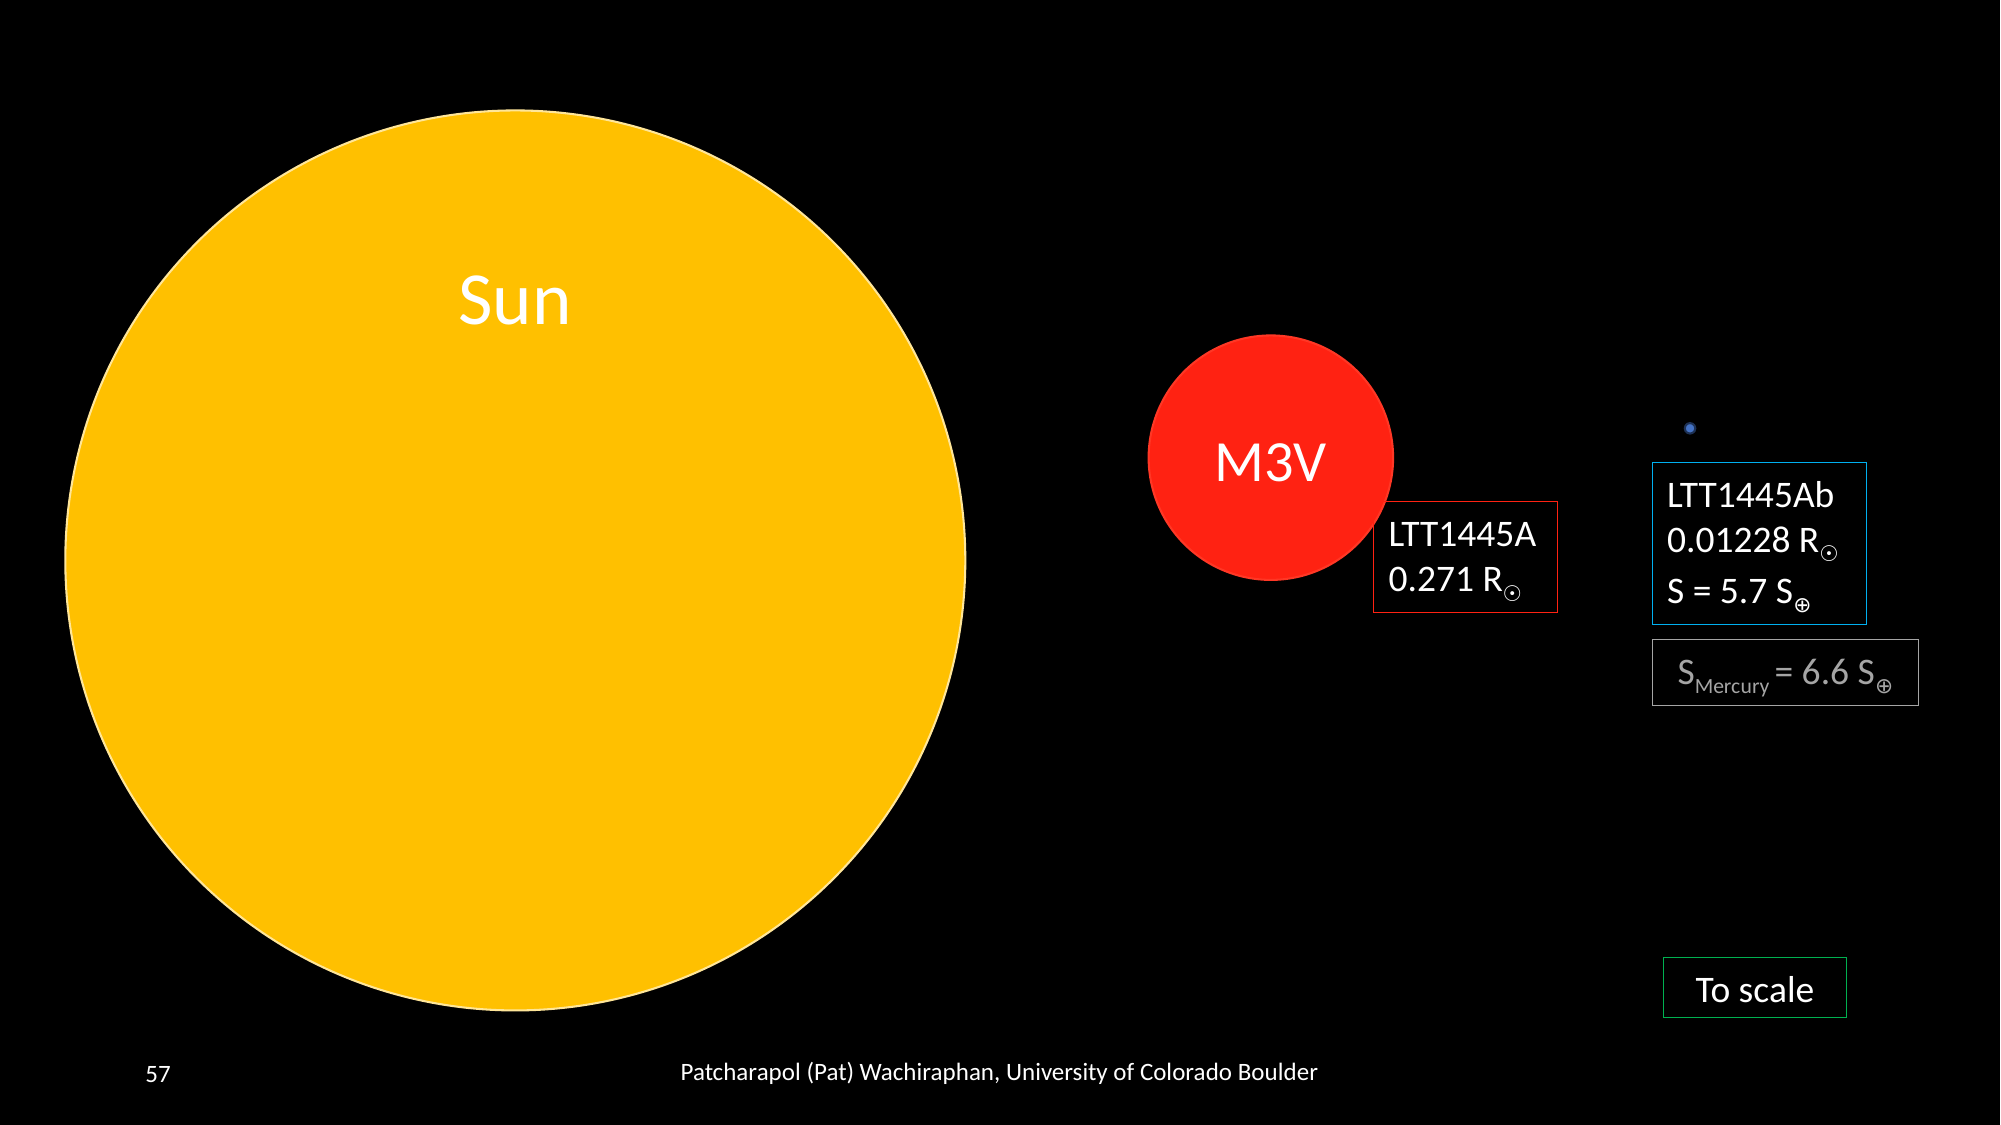

Sun
M3V

LTT1445Ab
0.01228 R☉
S = 5.7 S⊕
LTT1445A
0.271 R☉
SMercury = 6.6 S⊕
To scale
57
Patcharapol (Pat) Wachiraphan, University of Colorado Boulder